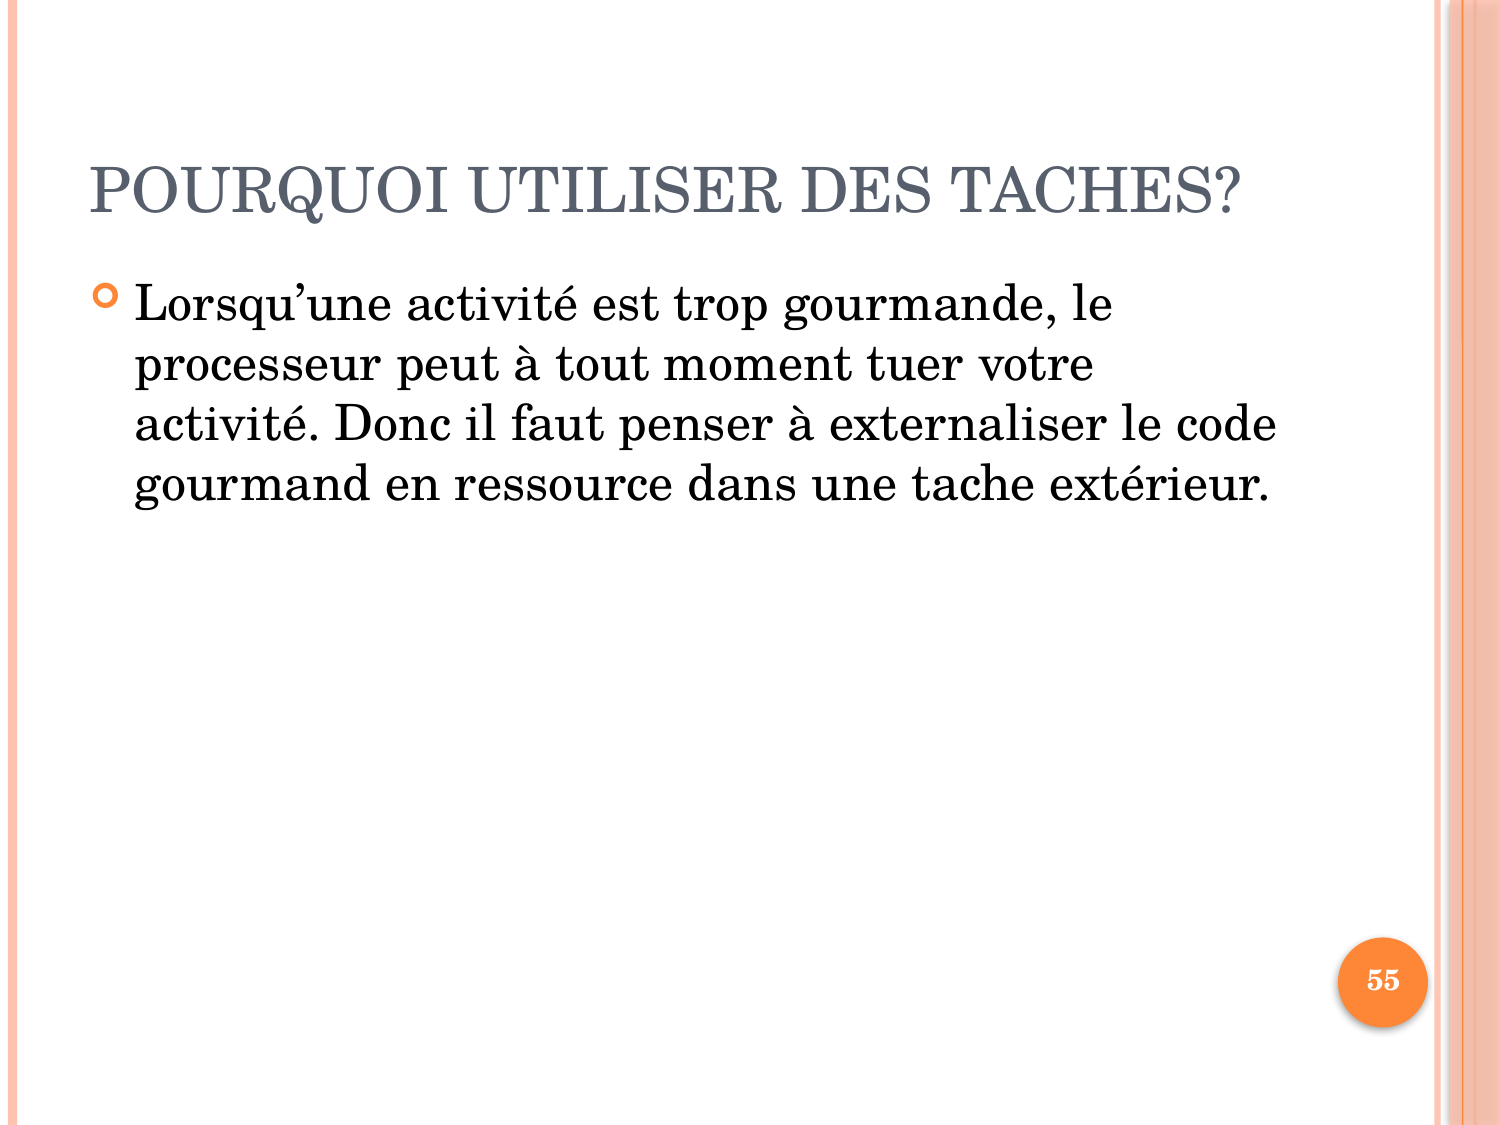

# Pourquoi utiliser des taches?
Lorsqu’une activité est trop gourmande, le processeur peut à tout moment tuer votre activité. Donc il faut penser à externaliser le code gourmand en ressource dans une tache extérieur.
55